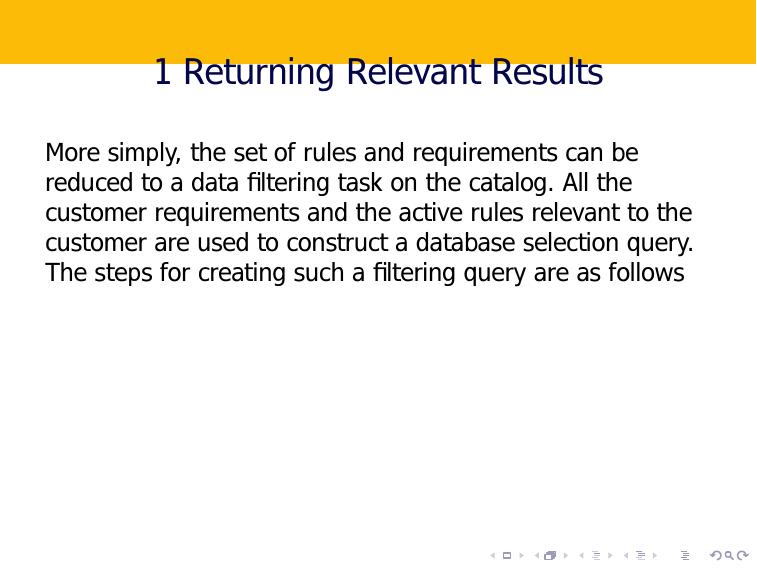

# 1 Returning Relevant Results
More simply, the set of rules and requirements can be reduced to a data filtering task on the catalog. All the customer requirements and the active rules relevant to the customer are used to construct a database selection query. The steps for creating such a filtering query are as follows